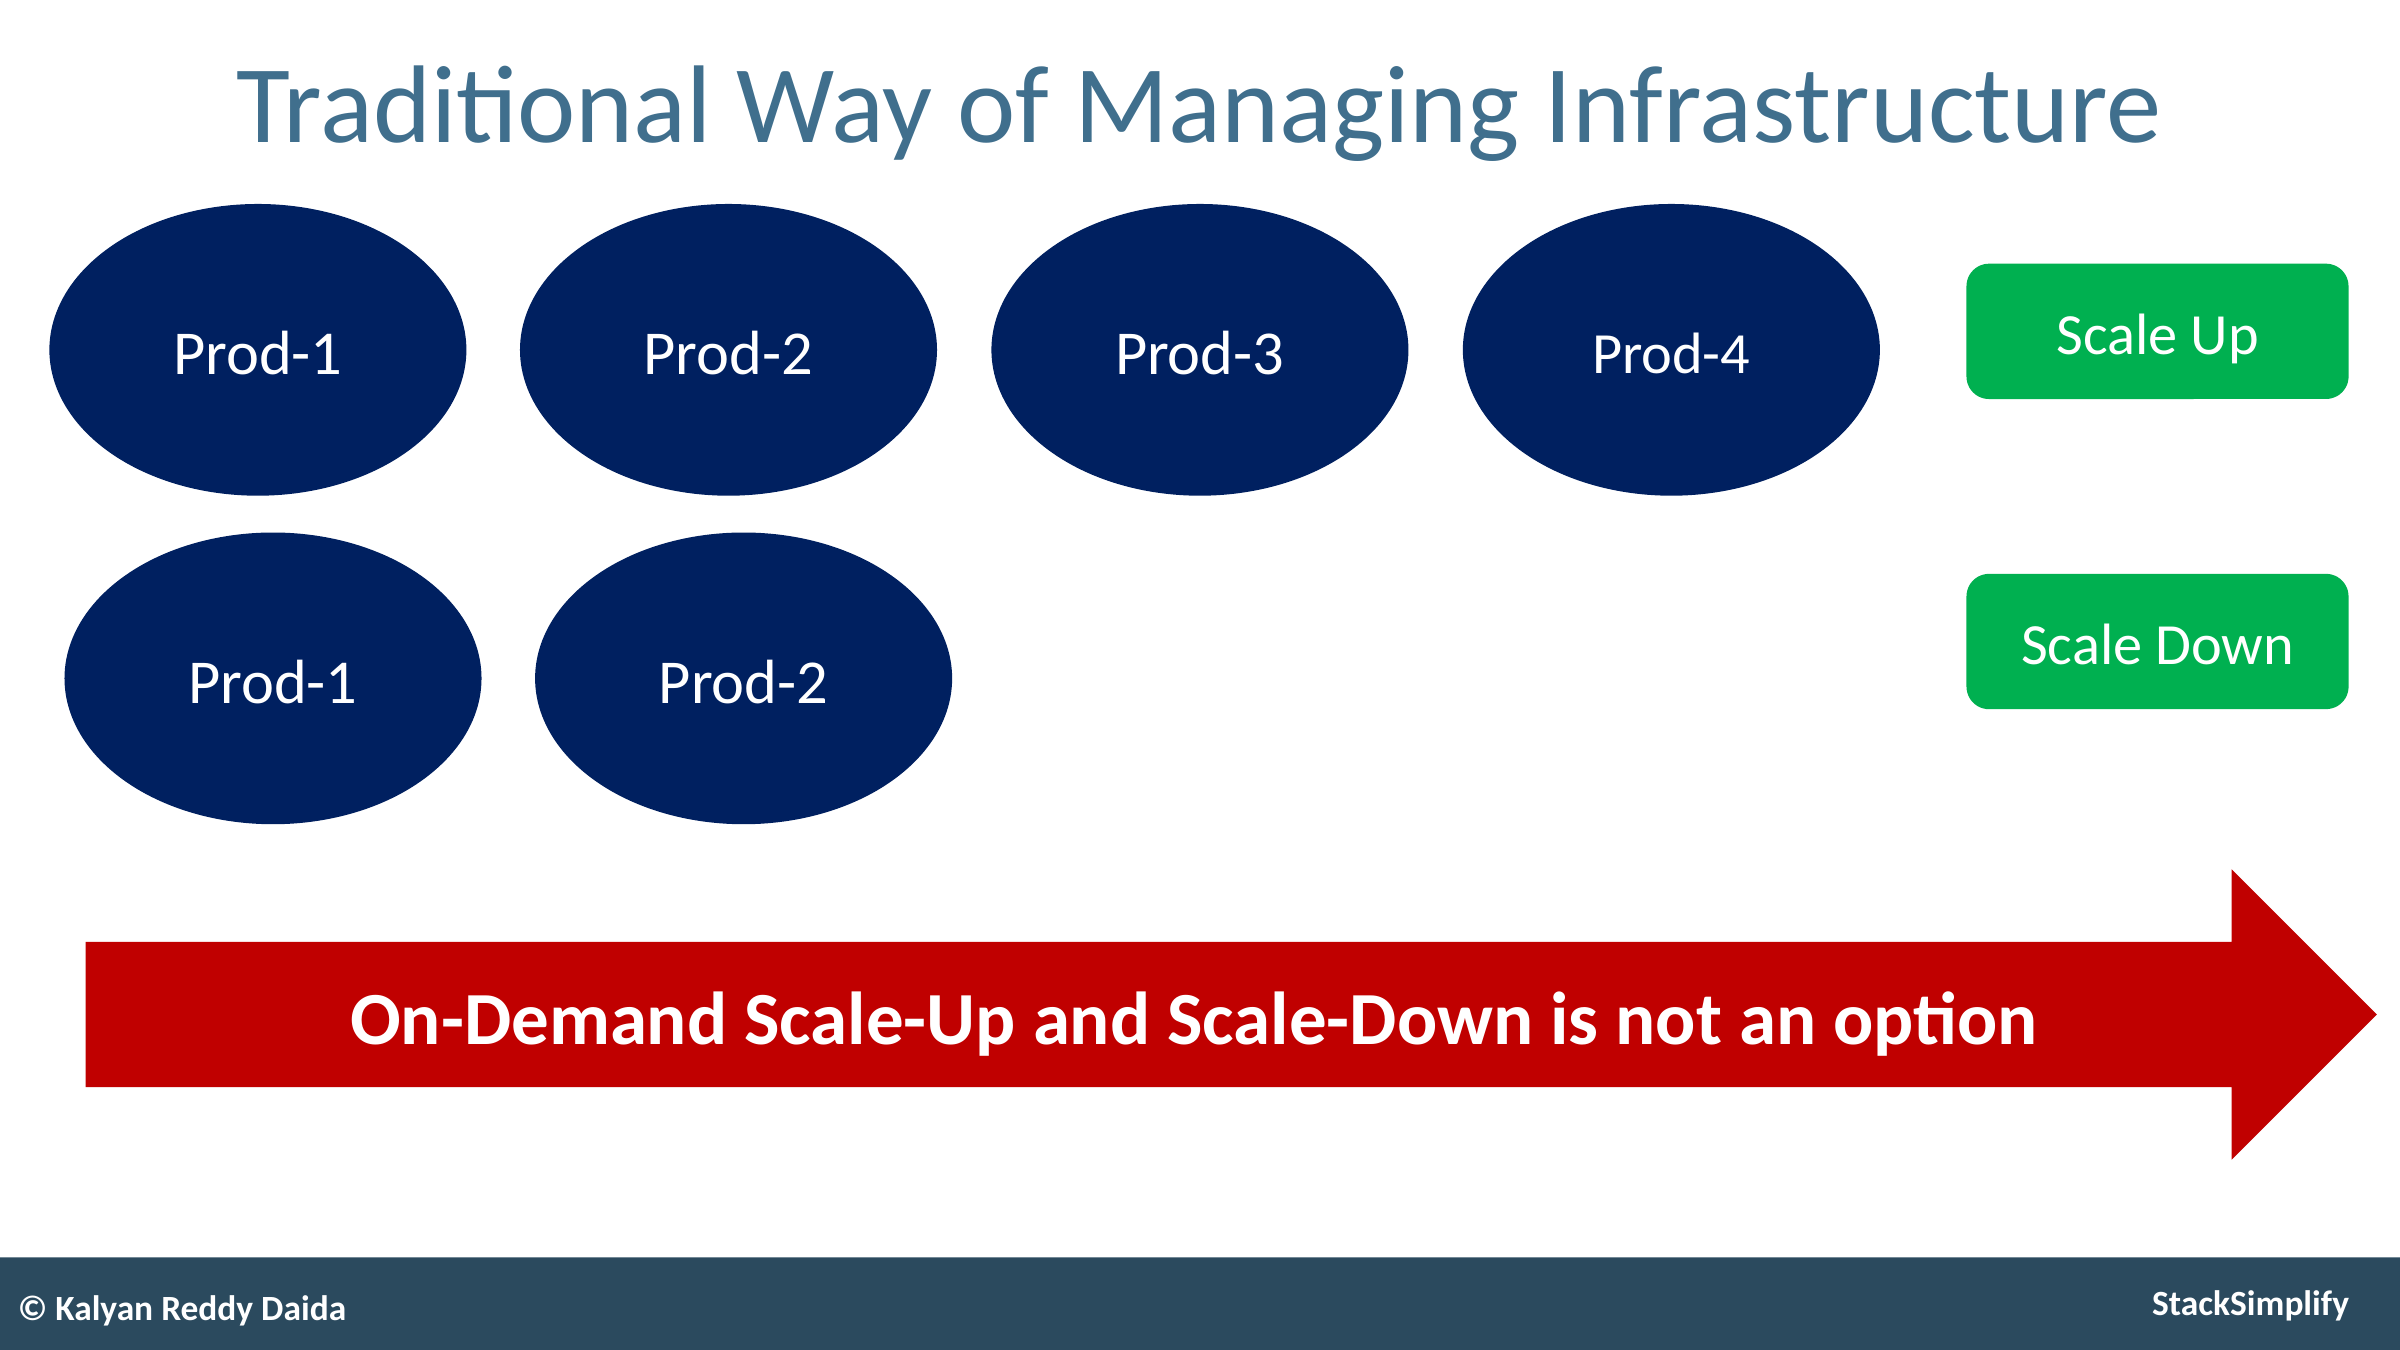

# Traditional Way of Managing Infrastructure
Prod-1
Prod-2
Prod-3
Prod-4
Scale Up
Prod-1
Prod-2
Scale Down
On-Demand Scale-Up and Scale-Down is not an option
© Kalyan Reddy Daida